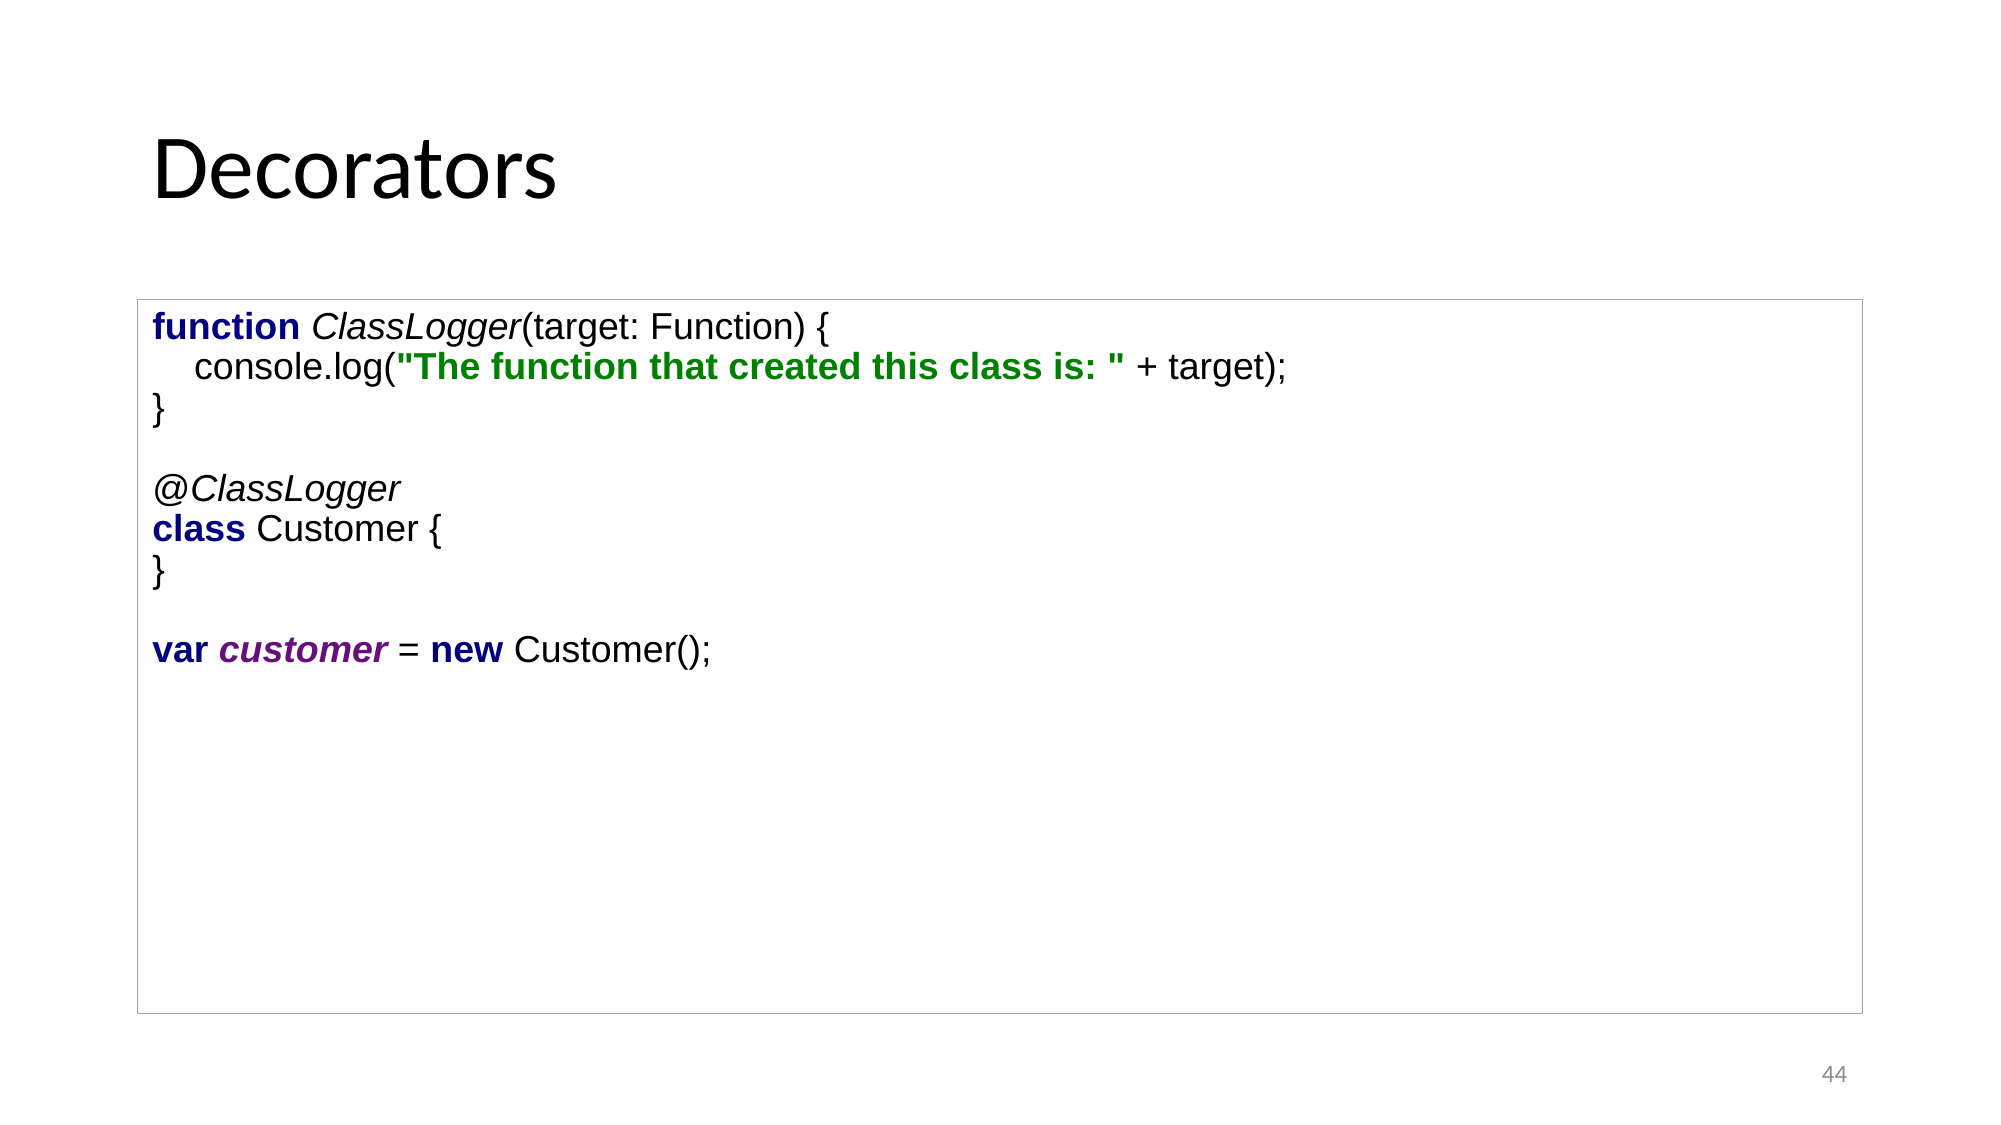

# Decorators
function ClassLogger(target: Function) {
    console.log("The function that created this class is: " + target);
}
@ClassLogger
class Customer {
}
var customer = new Customer();
44